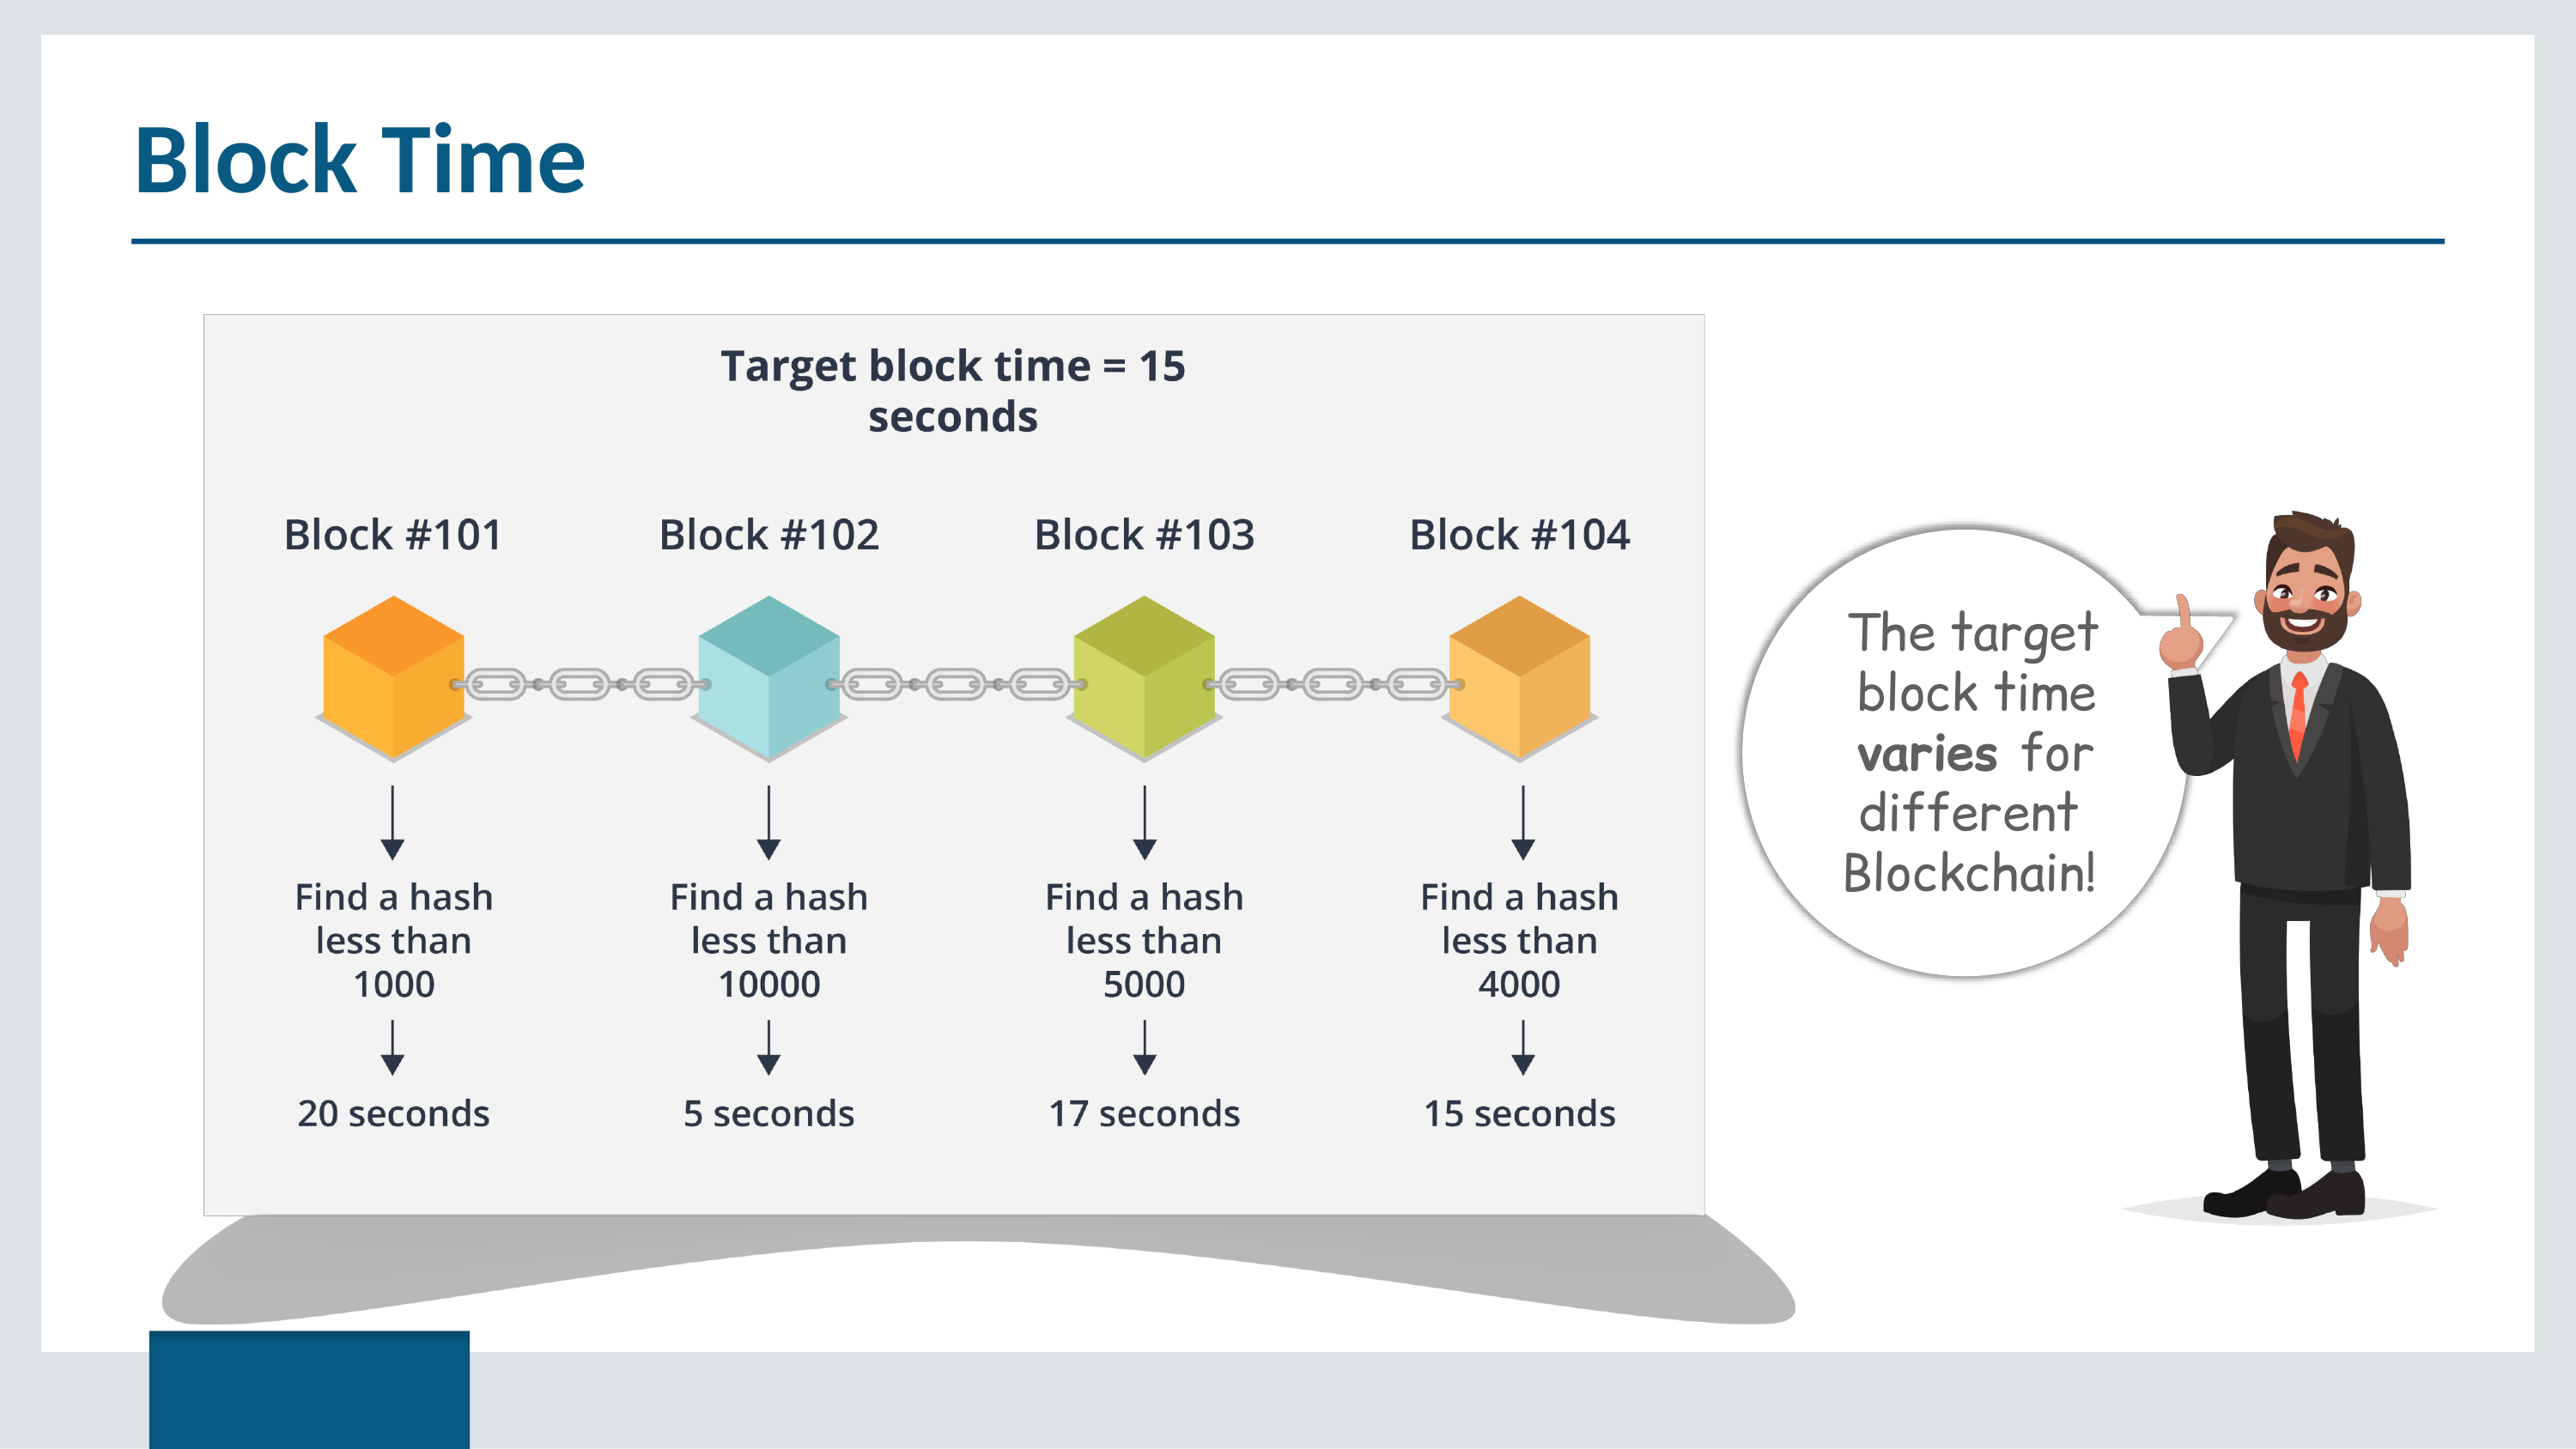

# Block Time

The target  block time  varies for  different  Blockchain!